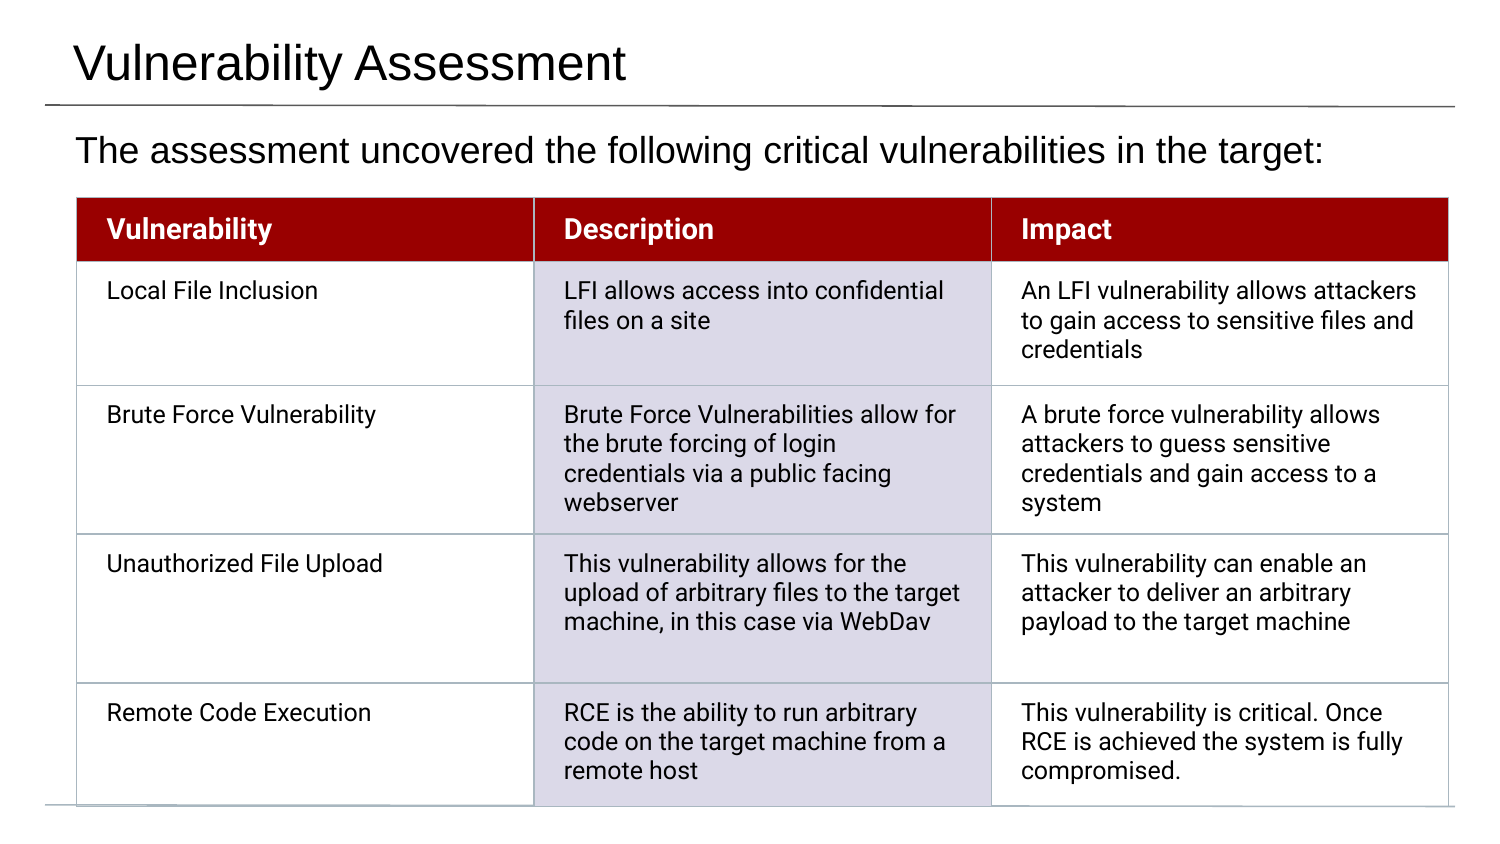

# Vulnerability Assessment
The assessment uncovered the following critical vulnerabilities in the target:
| Vulnerability | Description | Impact |
| --- | --- | --- |
| Local File Inclusion | LFI allows access into confidential files on a site | An LFI vulnerability allows attackers to gain access to sensitive files and credentials |
| Brute Force Vulnerability | Brute Force Vulnerabilities allow for the brute forcing of login credentials via a public facing webserver | A brute force vulnerability allows attackers to guess sensitive credentials and gain access to a system |
| Unauthorized File Upload | This vulnerability allows for the upload of arbitrary files to the target machine, in this case via WebDav | This vulnerability can enable an attacker to deliver an arbitrary payload to the target machine |
| Remote Code Execution | RCE is the ability to run arbitrary code on the target machine from a remote host | This vulnerability is critical. Once RCE is achieved the system is fully compromised. |